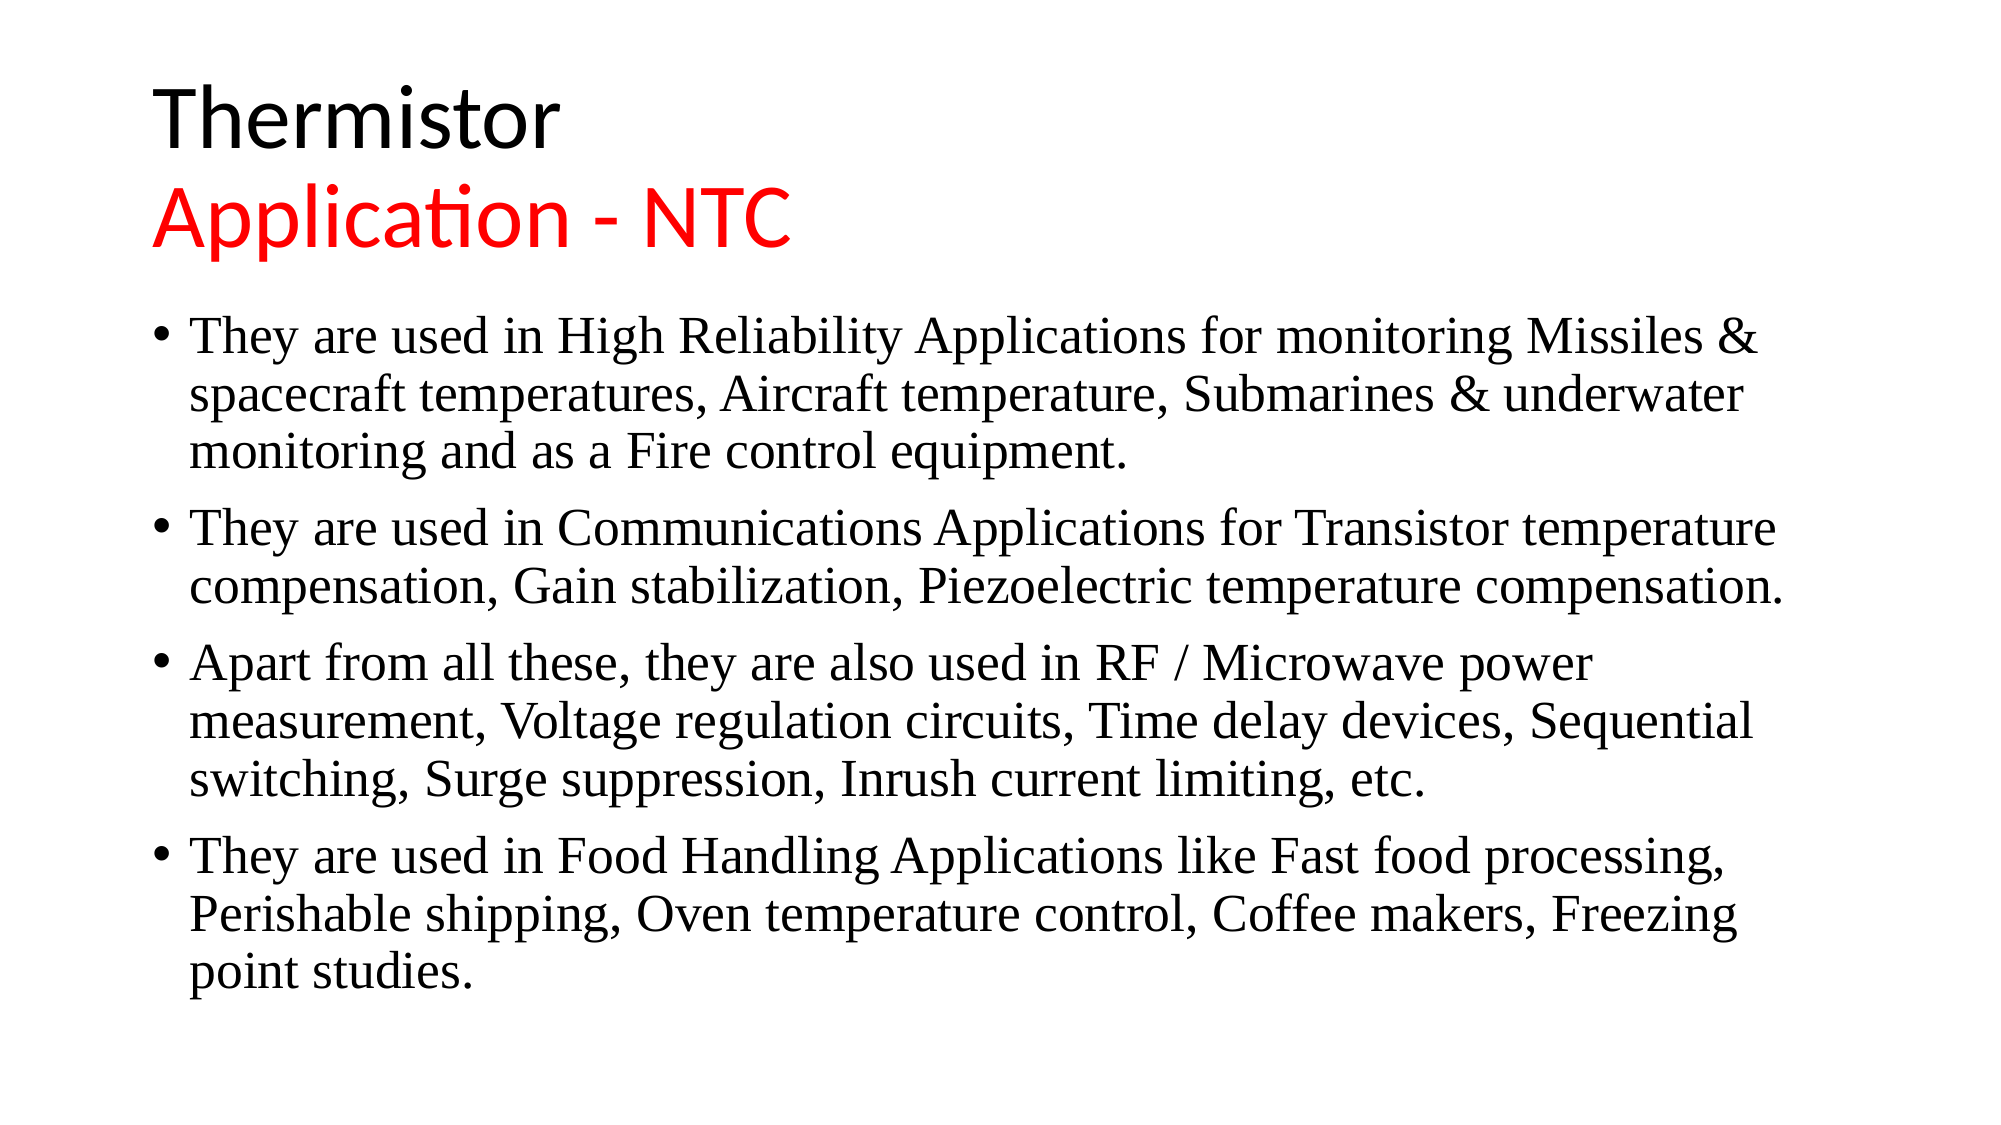

# Thermistor Application - NTC
They are used in High Reliability Applications for monitoring Missiles & spacecraft temperatures, Aircraft temperature, Submarines & underwater monitoring and as a Fire control equipment.
They are used in Communications Applications for Transistor temperature compensation, Gain stabilization, Piezoelectric temperature compensation.
Apart from all these, they are also used in RF / Microwave power measurement, Voltage regulation circuits, Time delay devices, Sequential switching, Surge suppression, Inrush current limiting, etc.
They are used in Food Handling Applications like Fast food processing, Perishable shipping, Oven temperature control, Coffee makers, Freezing point studies.